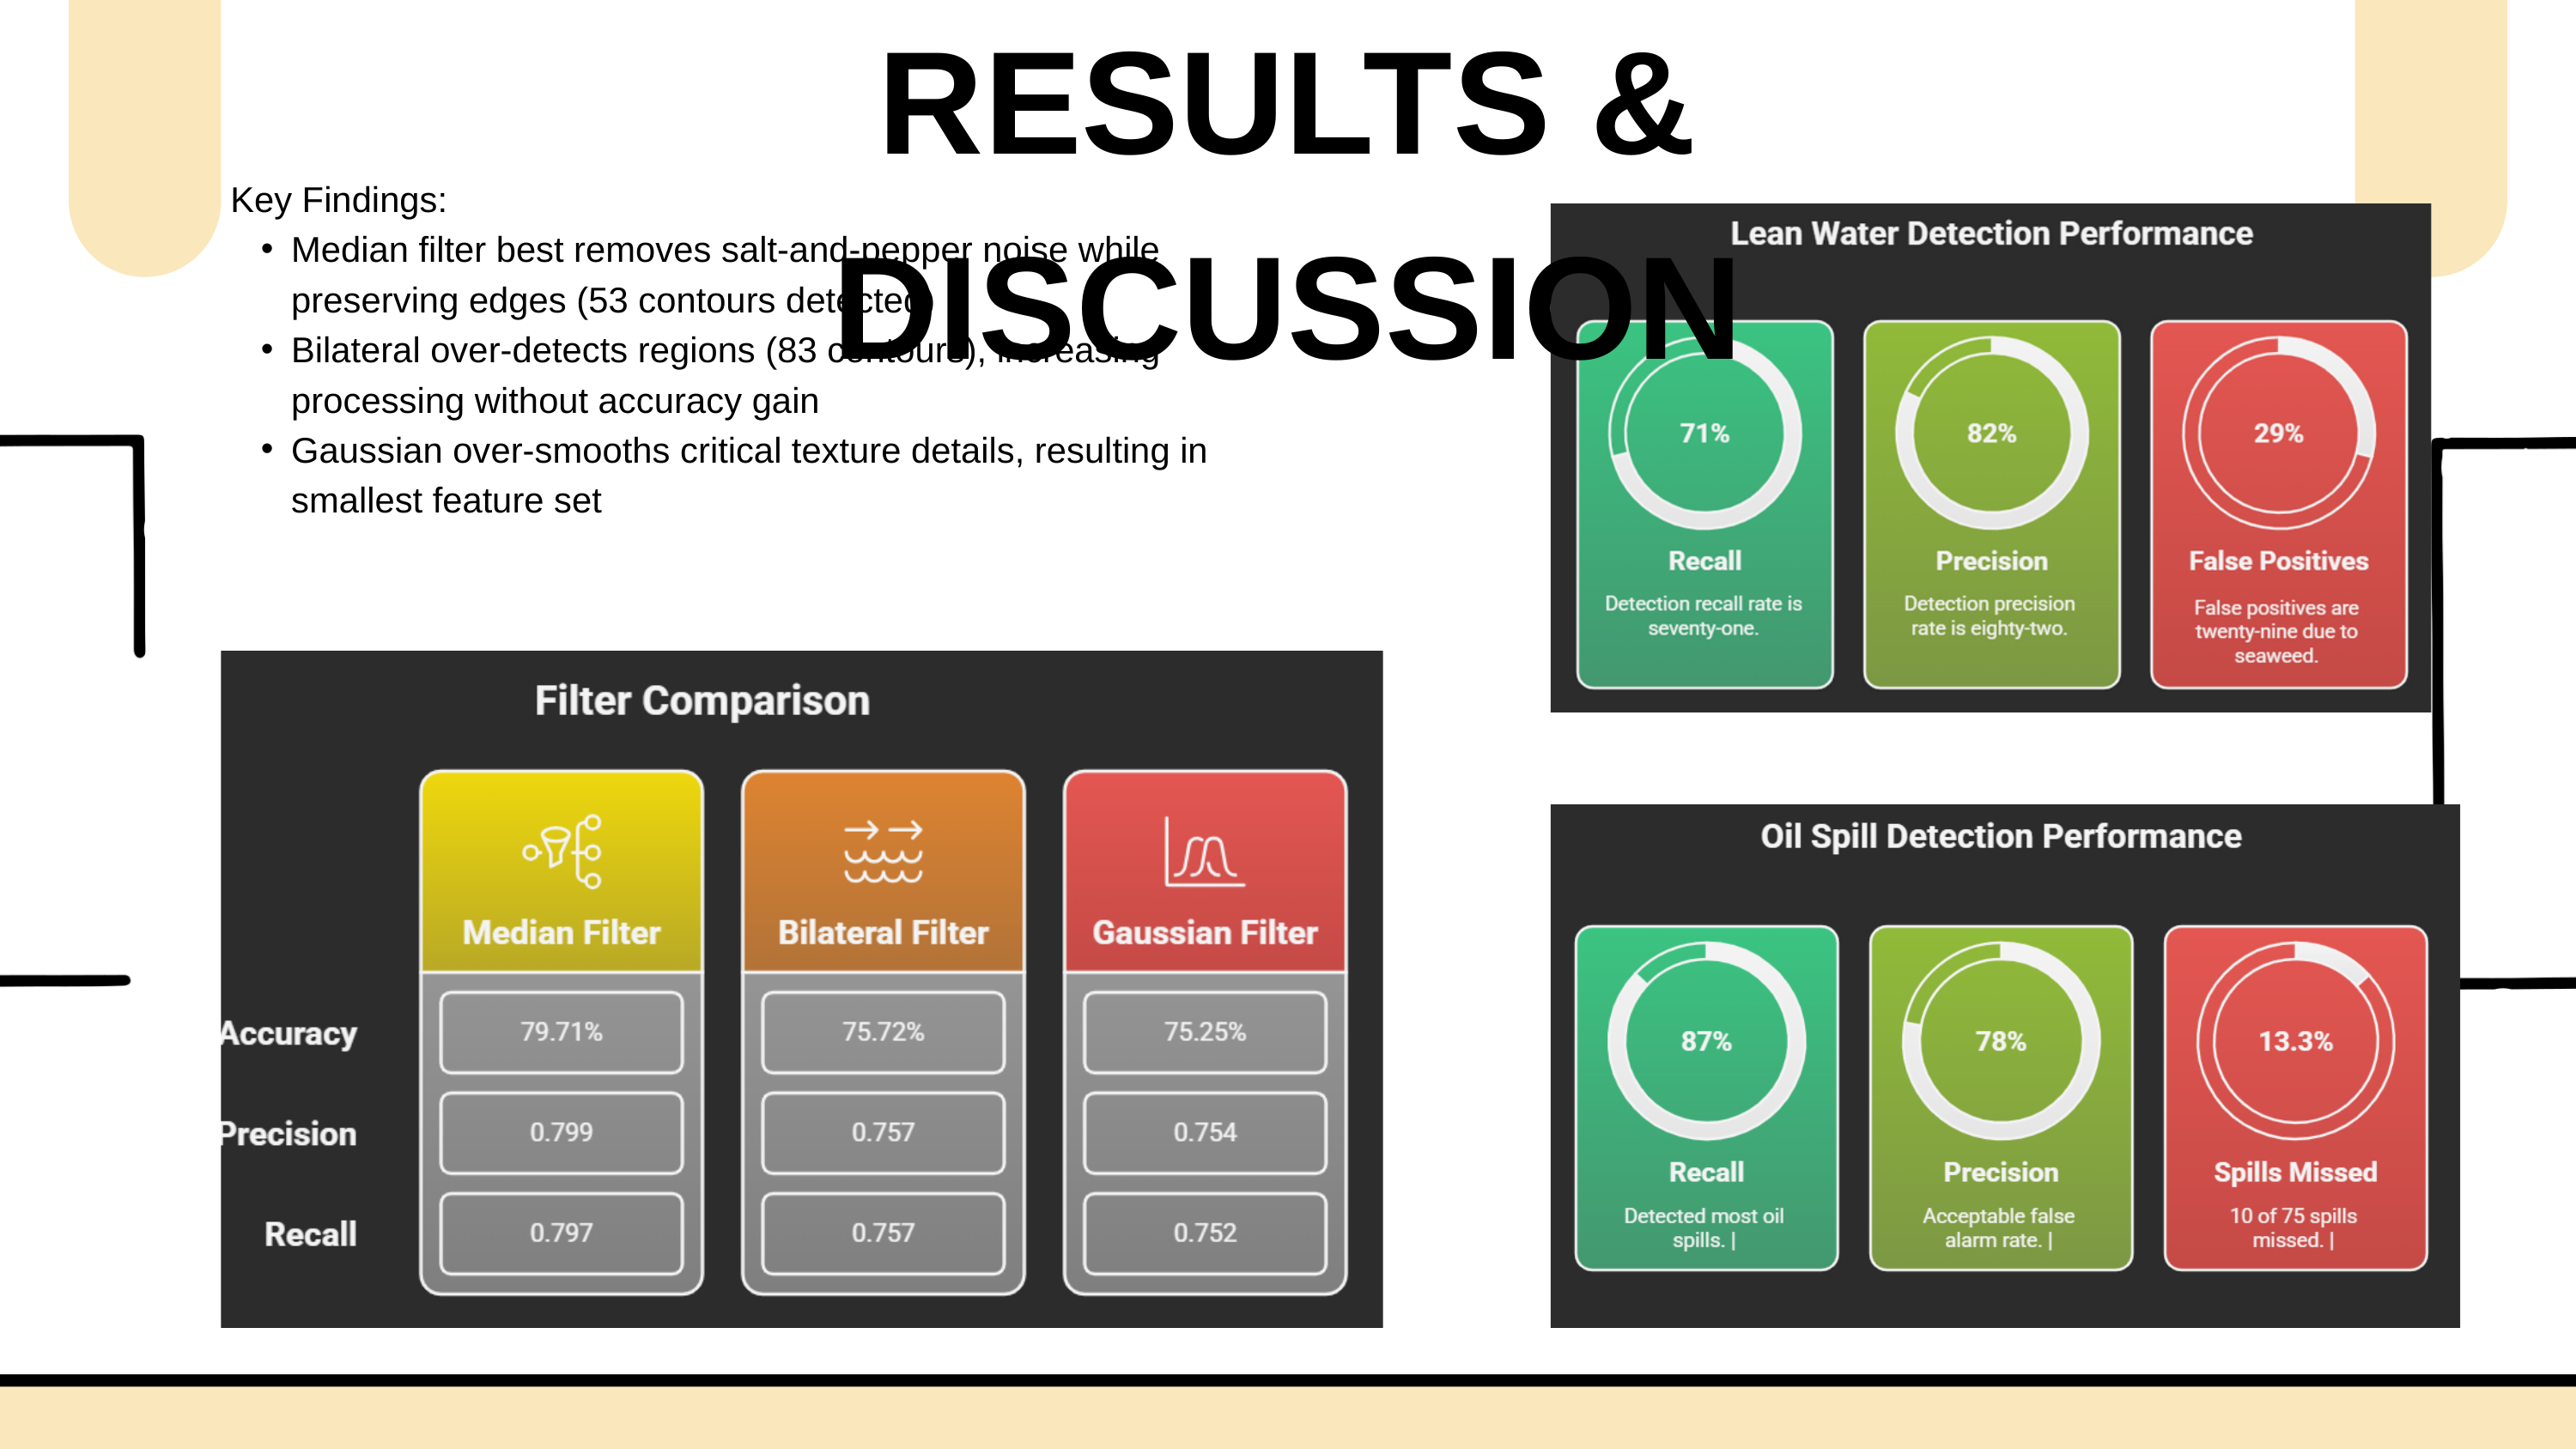

RESULTS & DISCUSSION
Key Findings:
Median filter best removes salt-and-pepper noise while preserving edges (53 contours detected)
Bilateral over-detects regions (83 contours), increasing processing without accuracy gain
Gaussian over-smooths critical texture details, resulting in smallest feature set